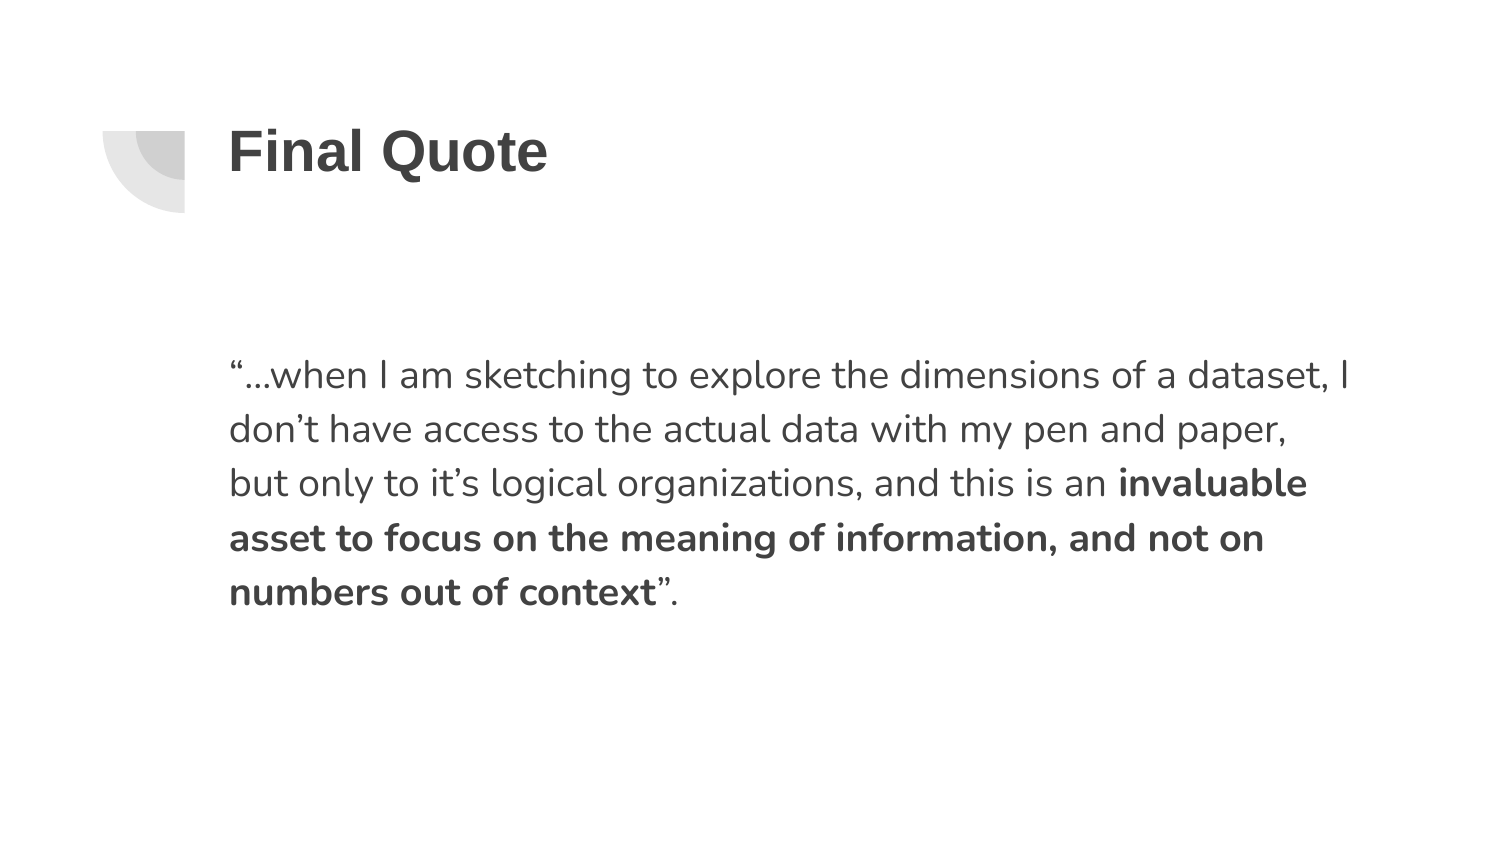

# Final Quote
“...when I am sketching to explore the dimensions of a dataset, I don’t have access to the actual data with my pen and paper, but only to it’s logical organizations, and this is an invaluable asset to focus on the meaning of information, and not on numbers out of context”.